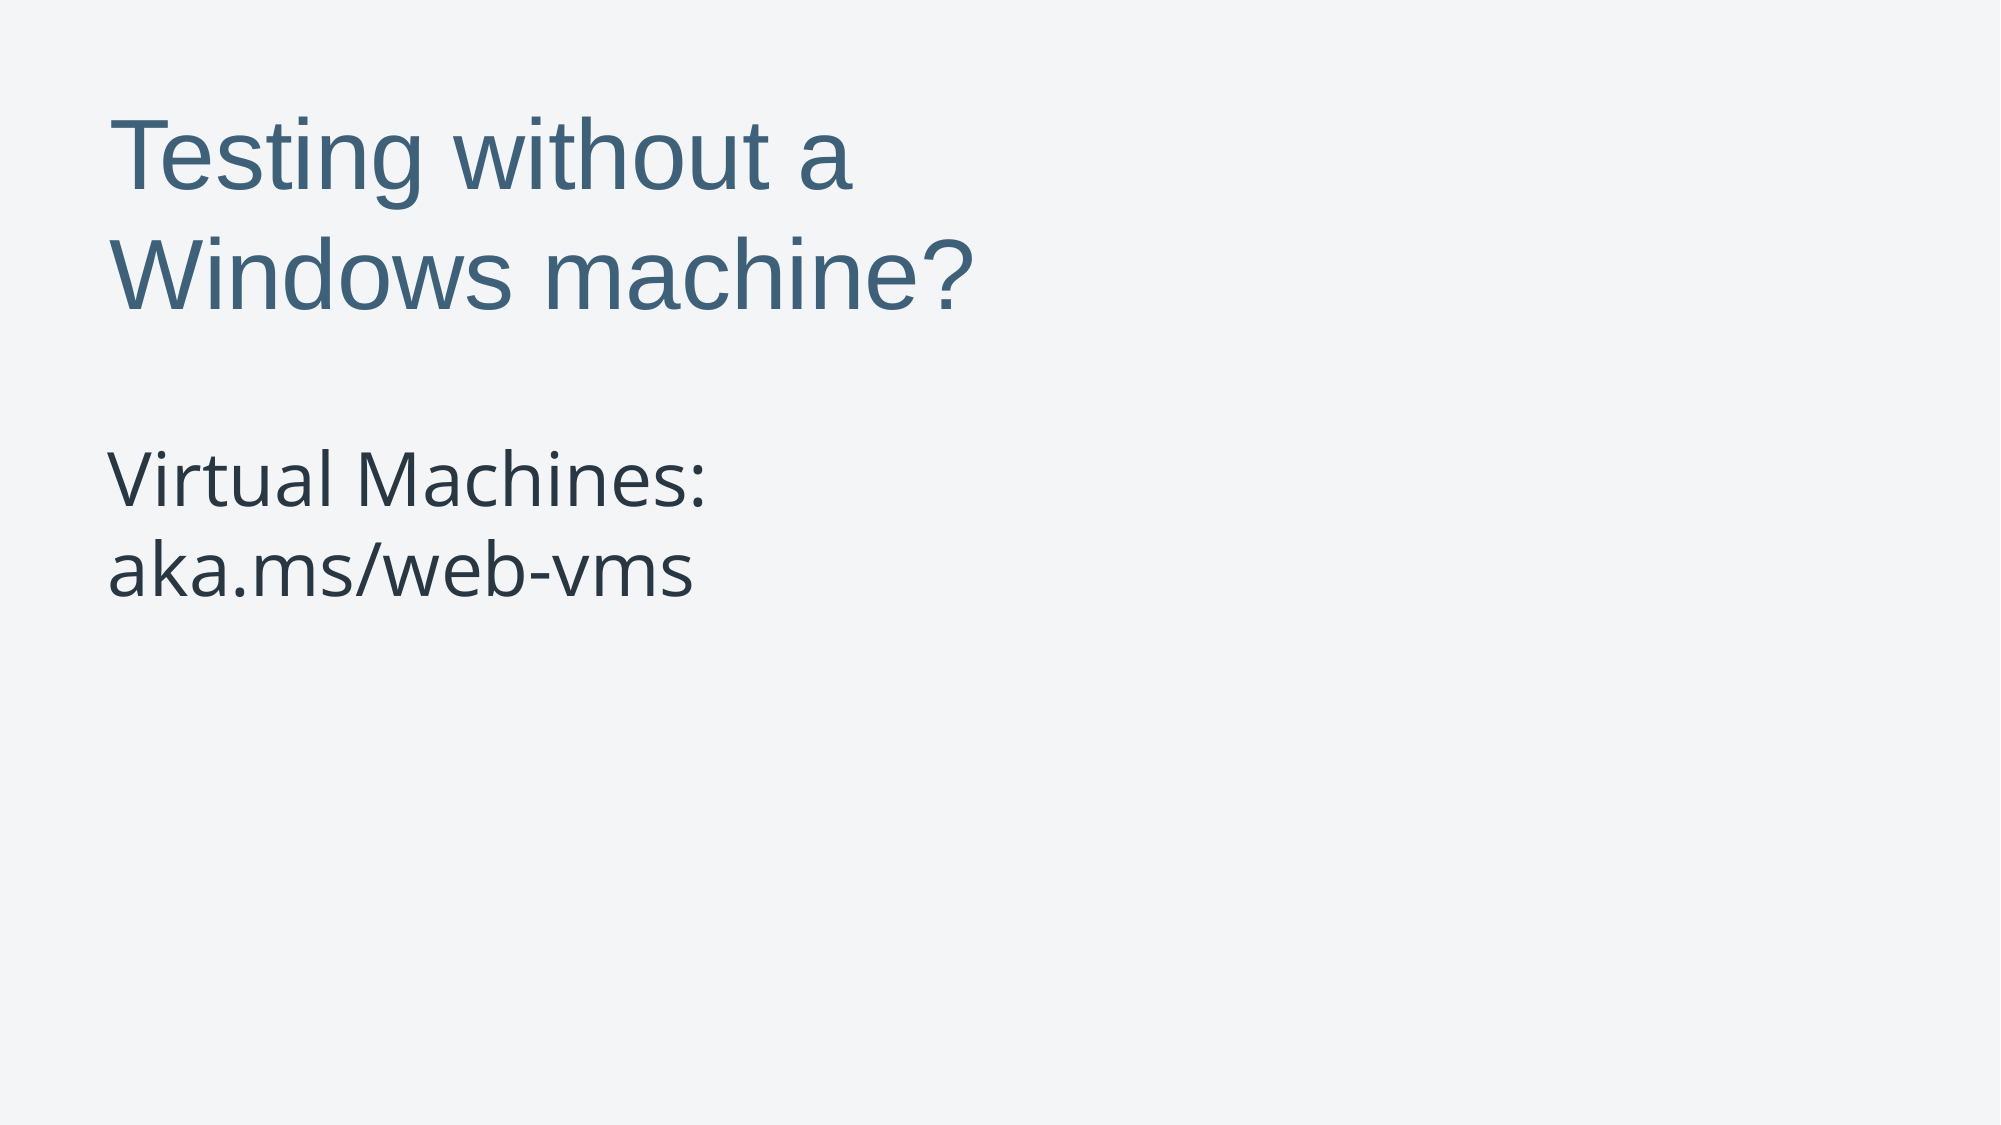

# Testing without a Windows machine?
Virtual Machines: aka.ms/web-vms